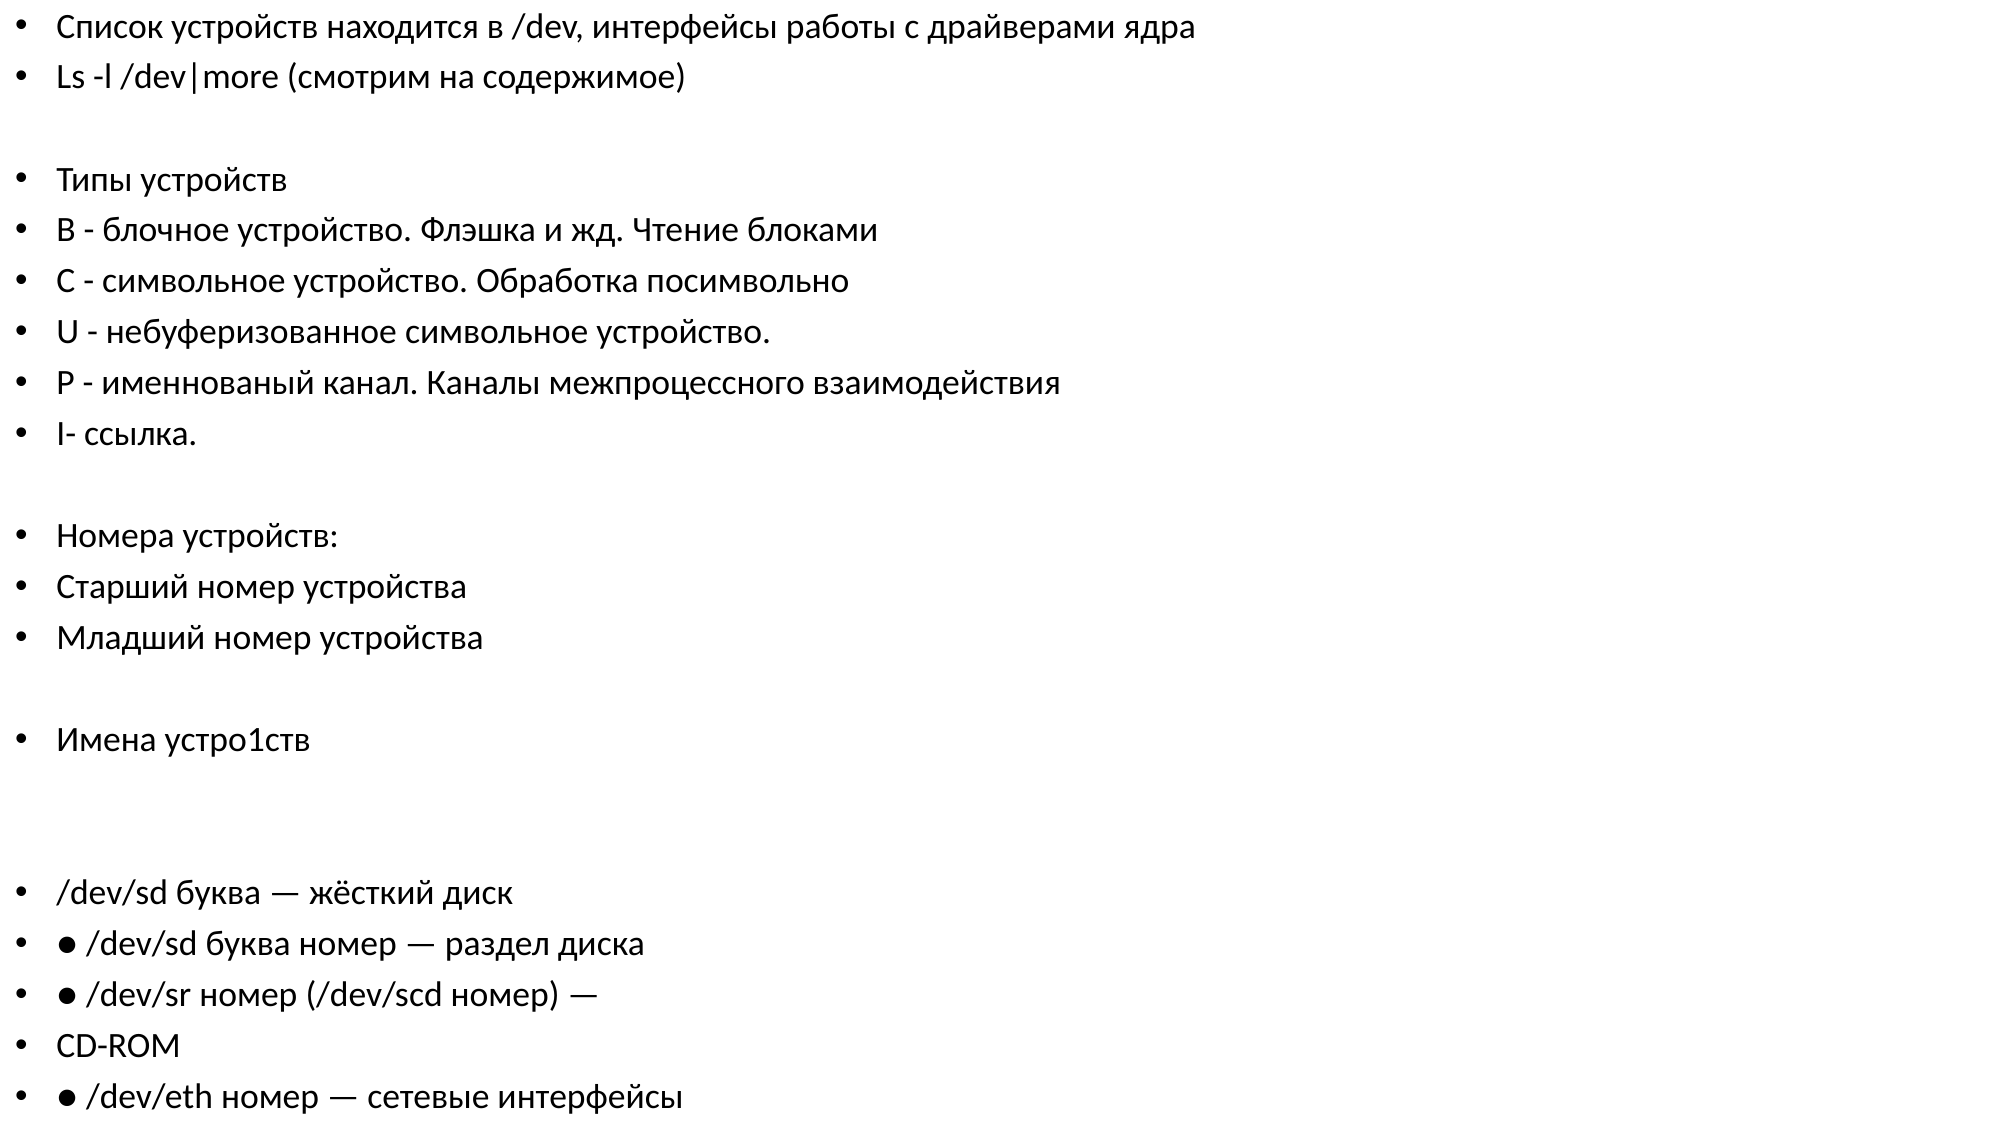

Список устройств находится в /dev, интерфейсы работы с драйверами ядра
Ls -l /dev|more (смотрим на содержимое)

Типы устройств
B - блочное устройство. Флэшка и жд. Чтение блоками
С - символьное устройство. Обработка посимвольно
U - небуферизованное символьное устройство.
P - именнованый канал. Каналы межпроцессного взаимодействия
I- ссылка.

Номера устройств:
Старший номер устройства
Младший номер устройства

Имена устро1ств

/dev/sd буква — жёсткий диск
● /dev/sd буква номер — раздел диска
● /dev/sr номер (/dev/scd номер) —
CD-ROM
● /dev/eth номер — сетевые интерфейсы